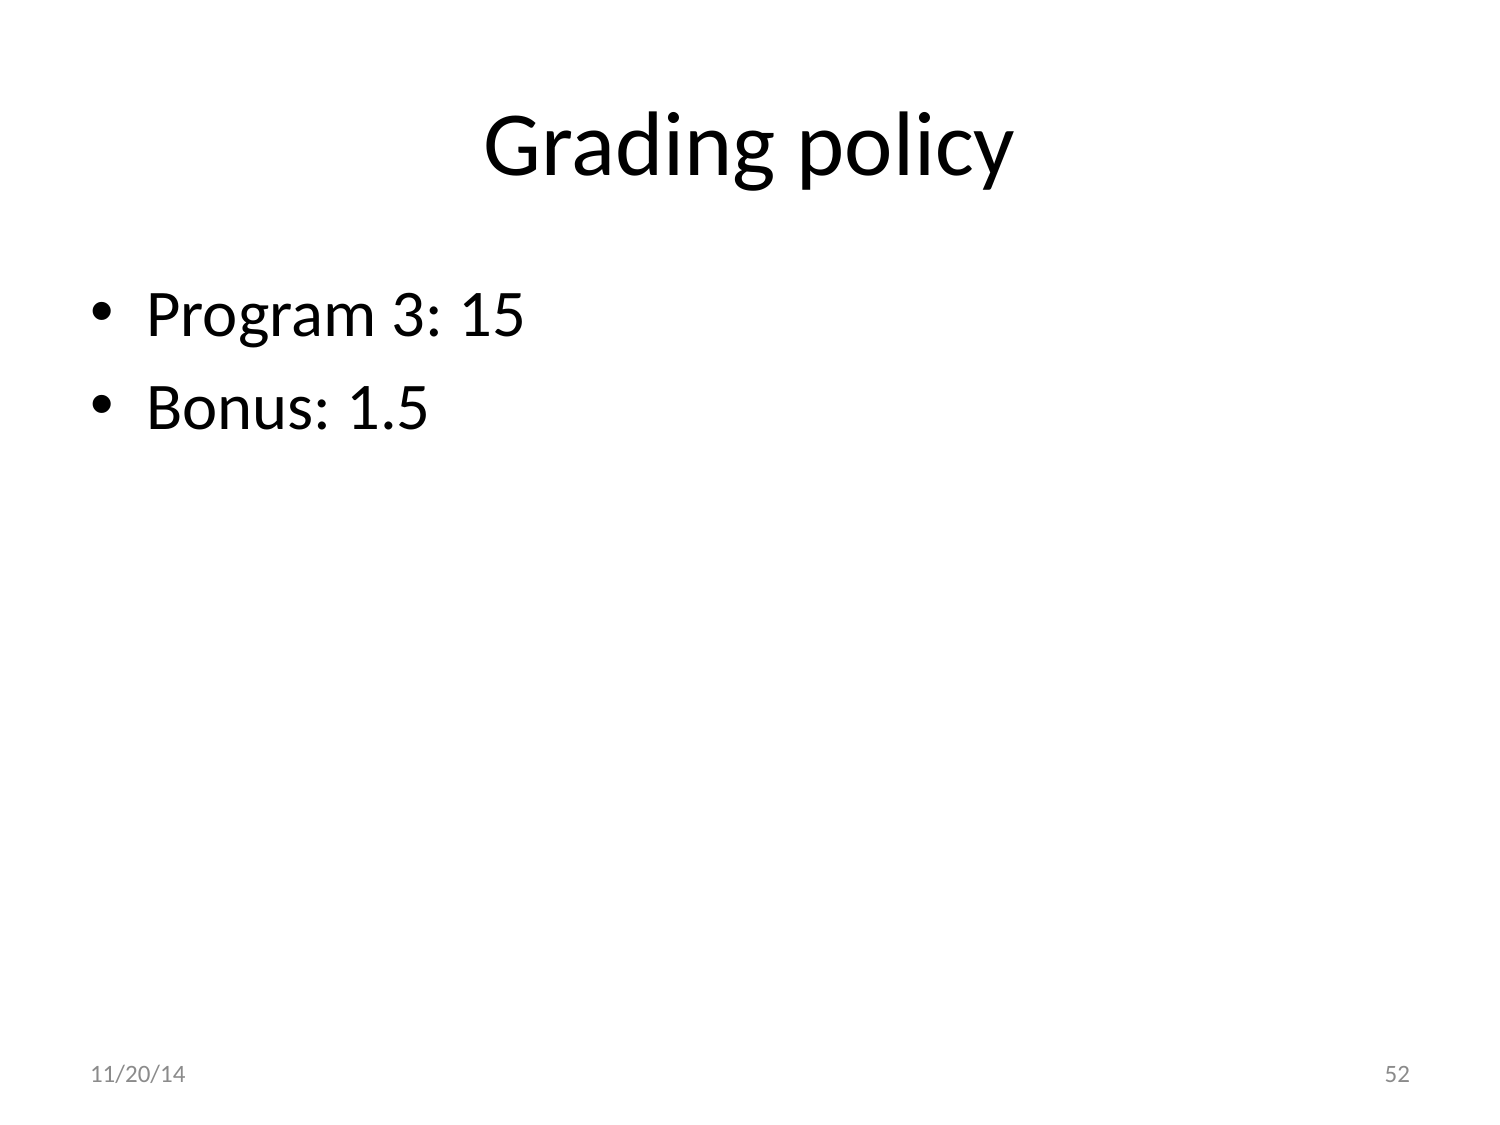

# Grading policy
Program 3: 15
Bonus: 1.5
11/20/14
52